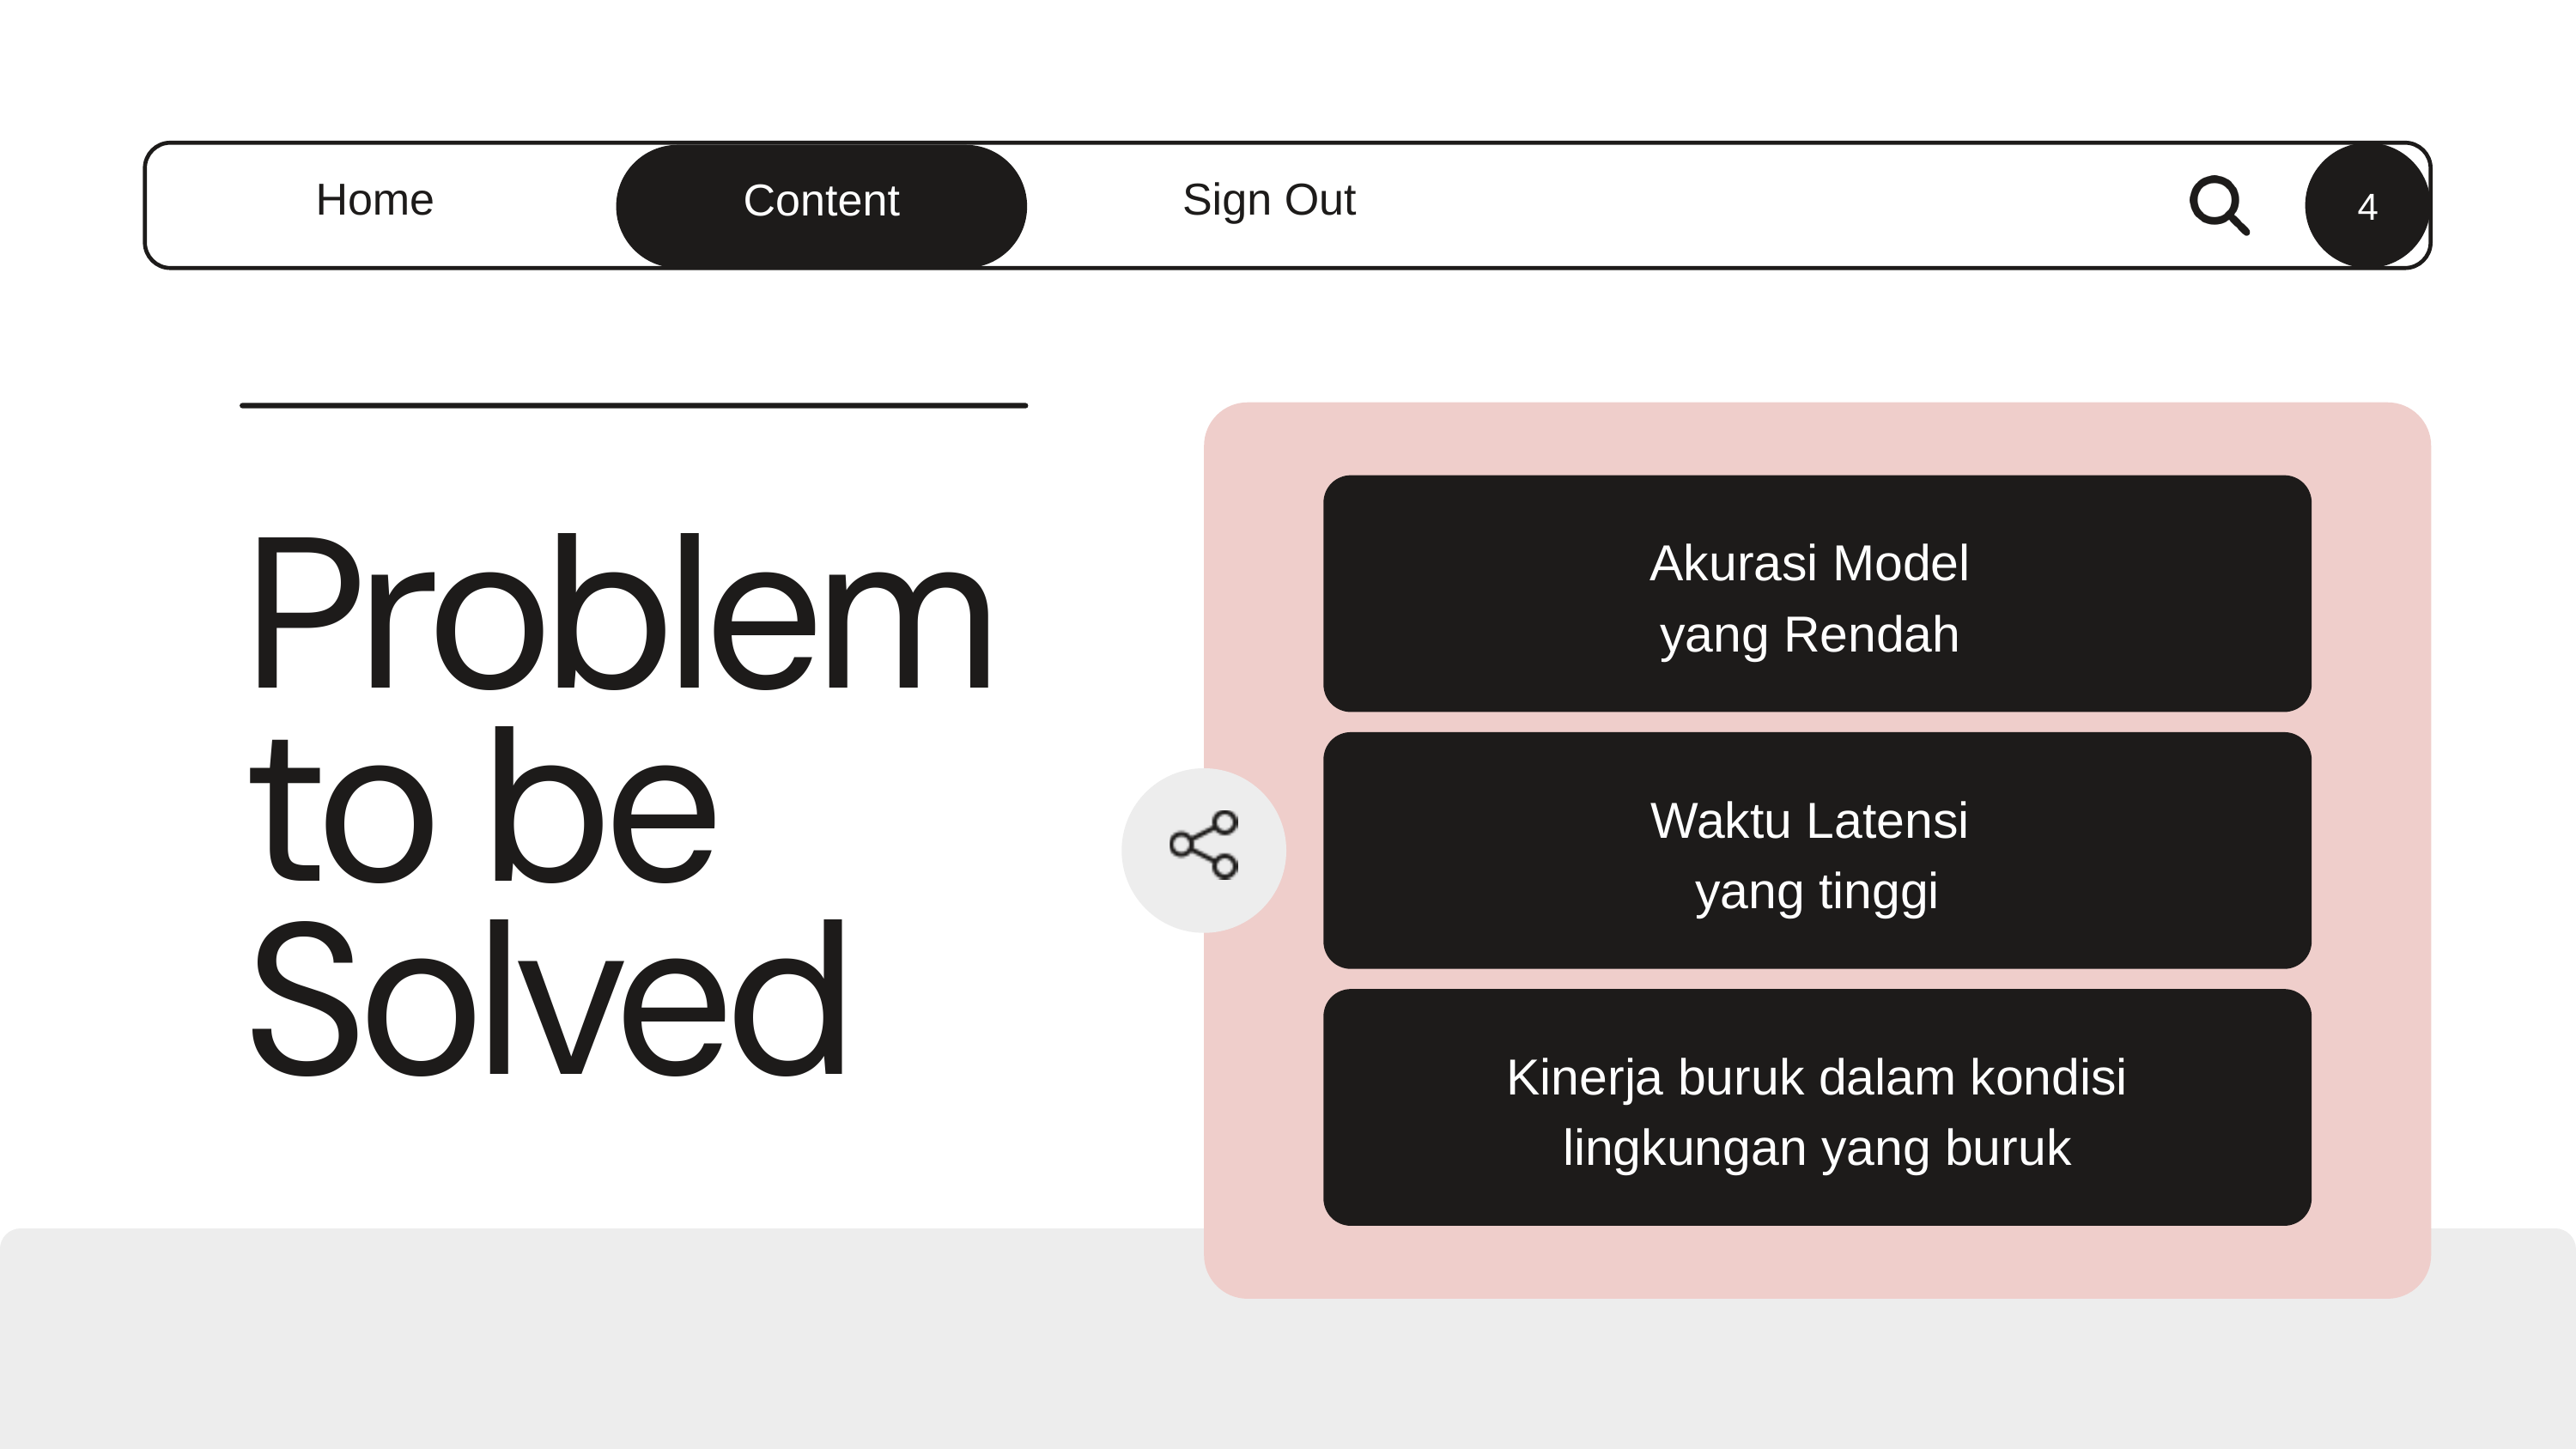

4

Content

Home

Sign Out

Akurasi Model
yang Rendah
Problem to be Solved

Waktu Latensi
yang tinggi

Kinerja buruk dalam kondisi lingkungan yang buruk